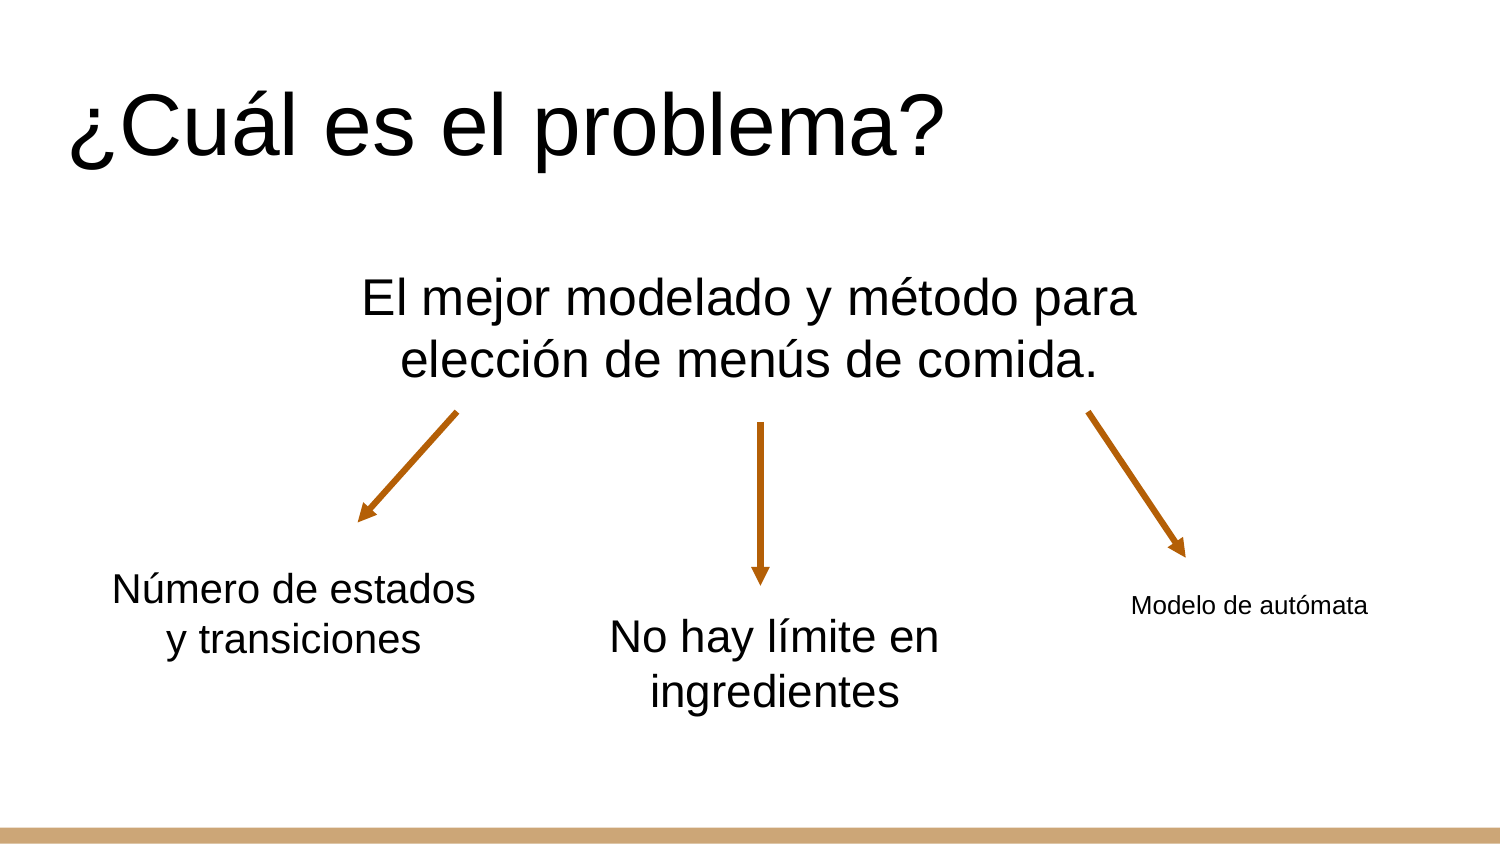

# ¿Cuál es el problema?
El mejor modelado y método para elección de menús de comida.
Número de estados y transiciones
Modelo de autómata
No hay límite en ingredientes